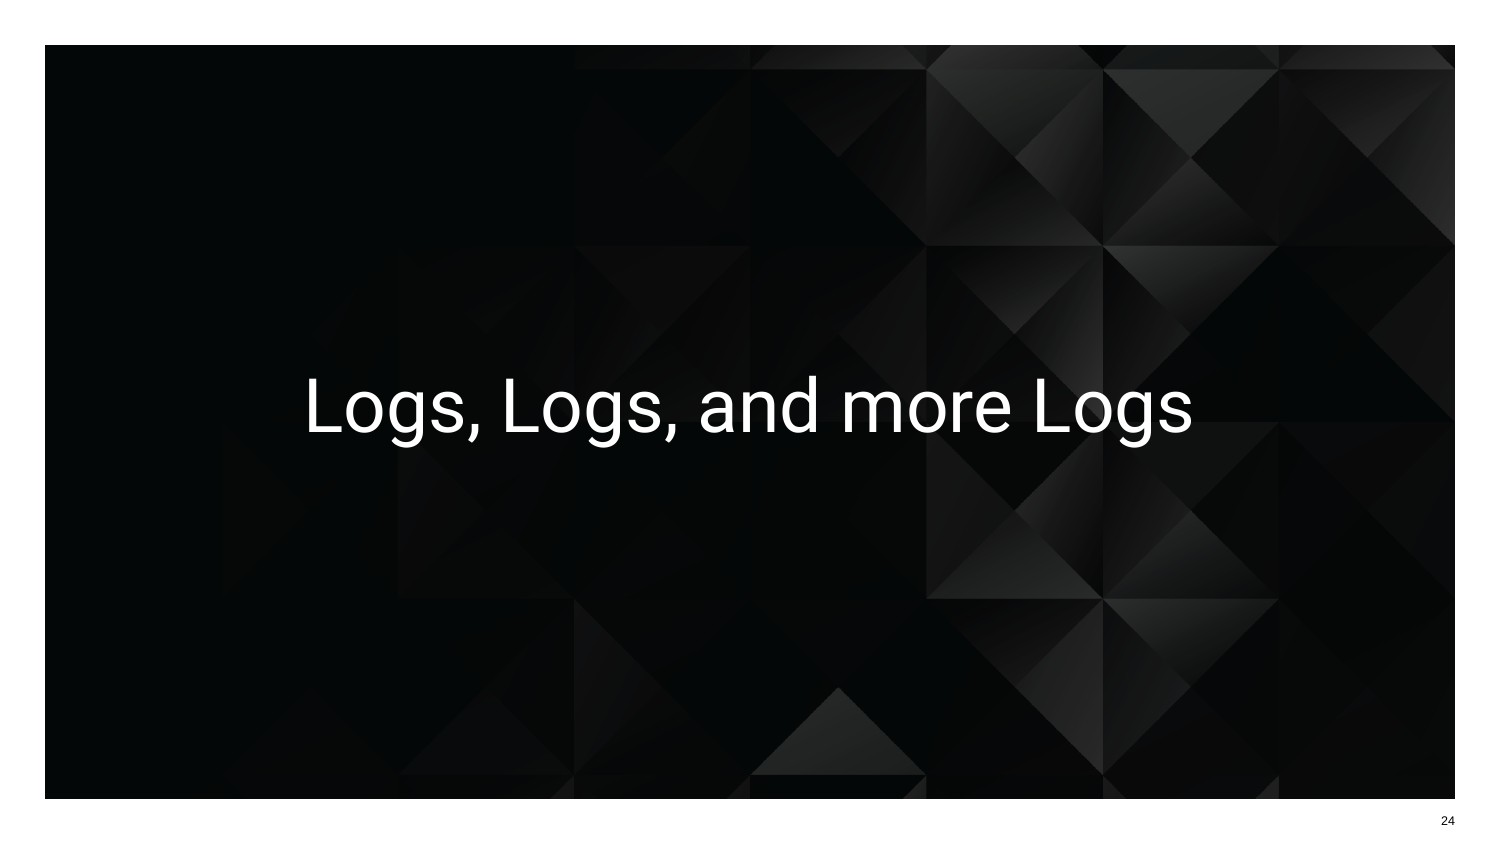

# Logs, Logs, and more Logs
24